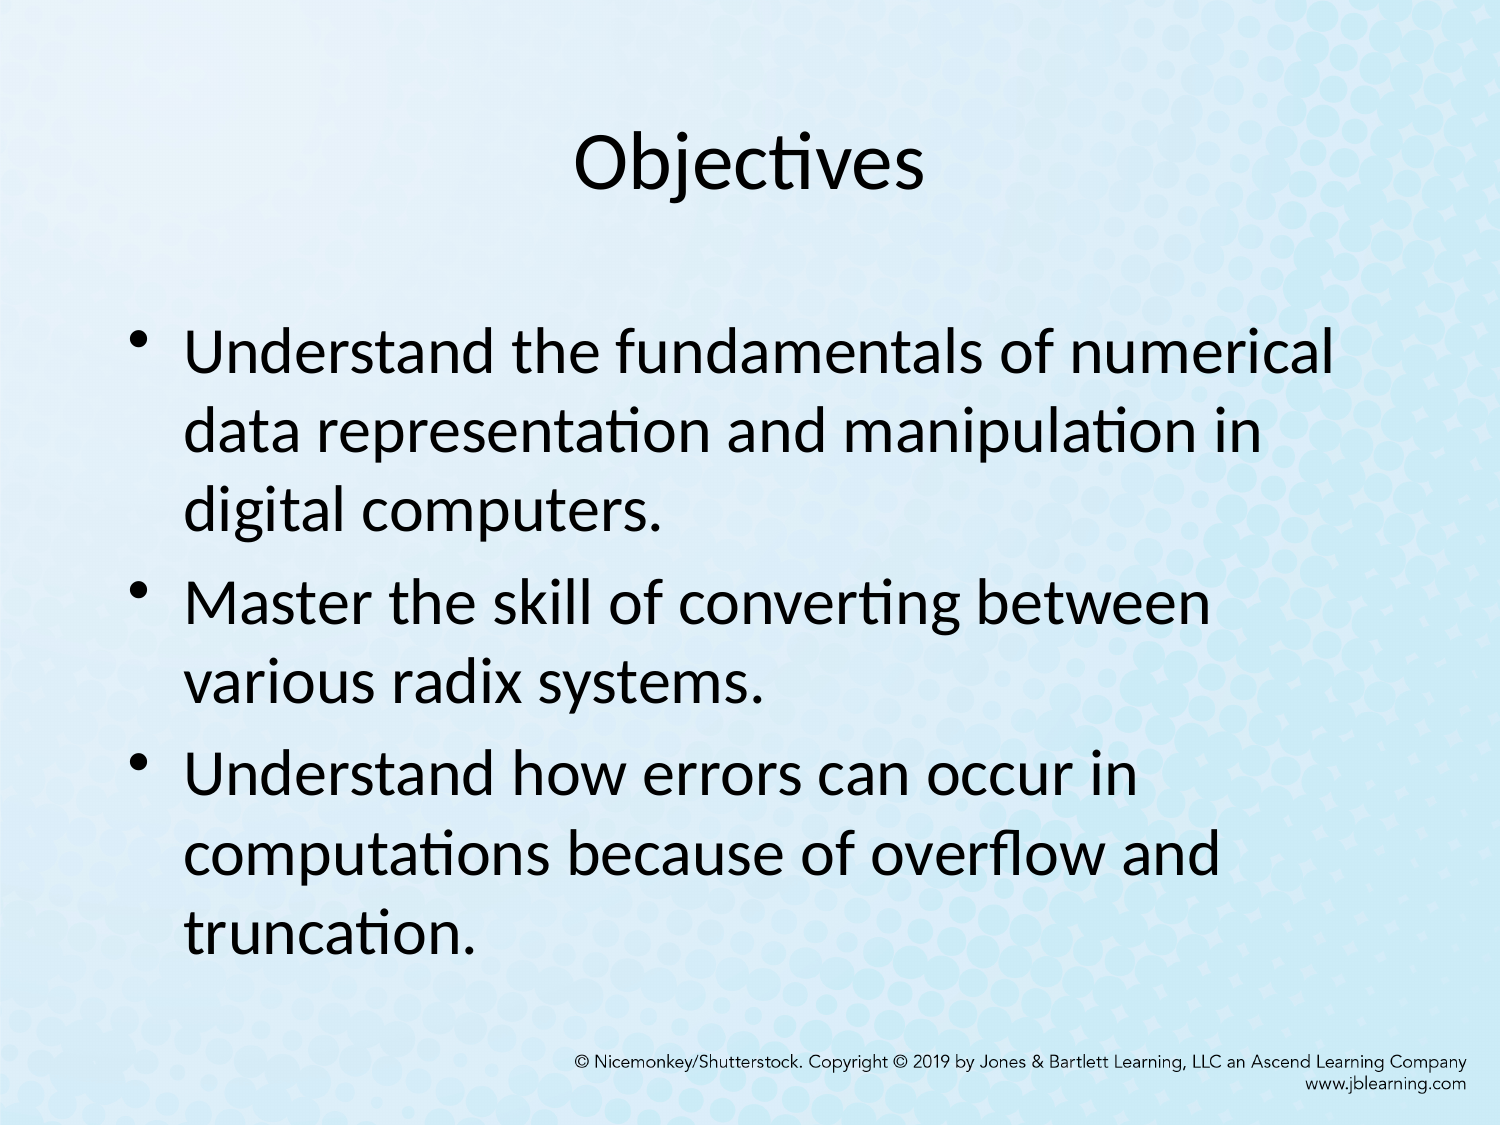

# Objectives
Understand the fundamentals of numerical data representation and manipulation in digital computers.
Master the skill of converting between various radix systems.
Understand how errors can occur in computations because of overflow and truncation.